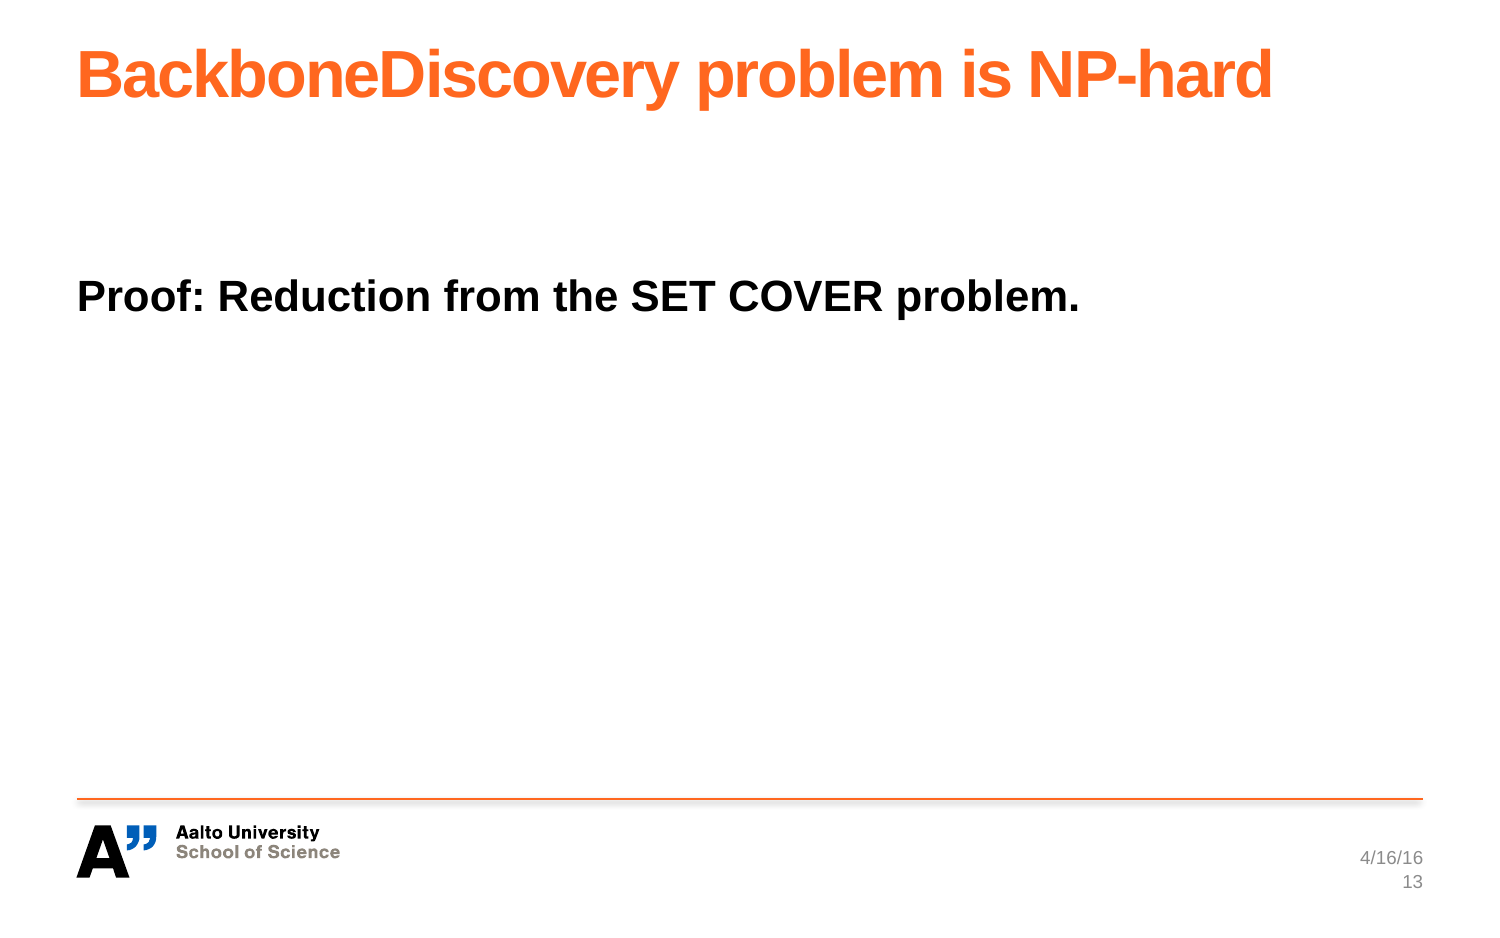

# BackboneDiscovery problem is NP-hard

Proof: Reduction from the SET COVER problem.
4/16/16
13